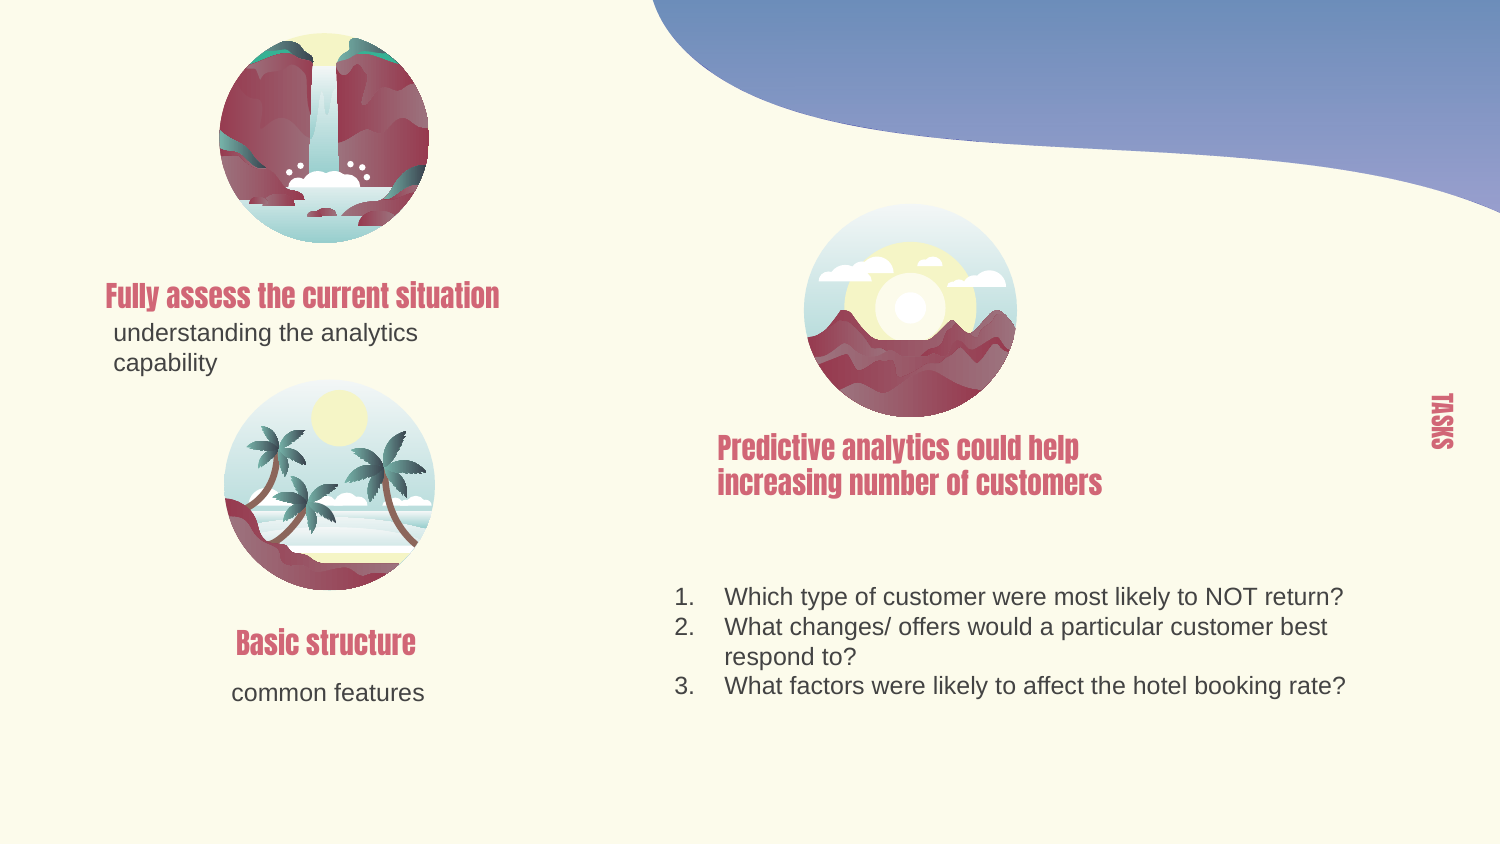

Fully assess the current situation
understanding the analytics capability

# TASKS

Predictive analytics could help increasing number of customers
Which type of customer were most likely to NOT return?
What changes/ offers would a particular customer best respond to?
What factors were likely to affect the hotel booking rate?
Basic structure
common features